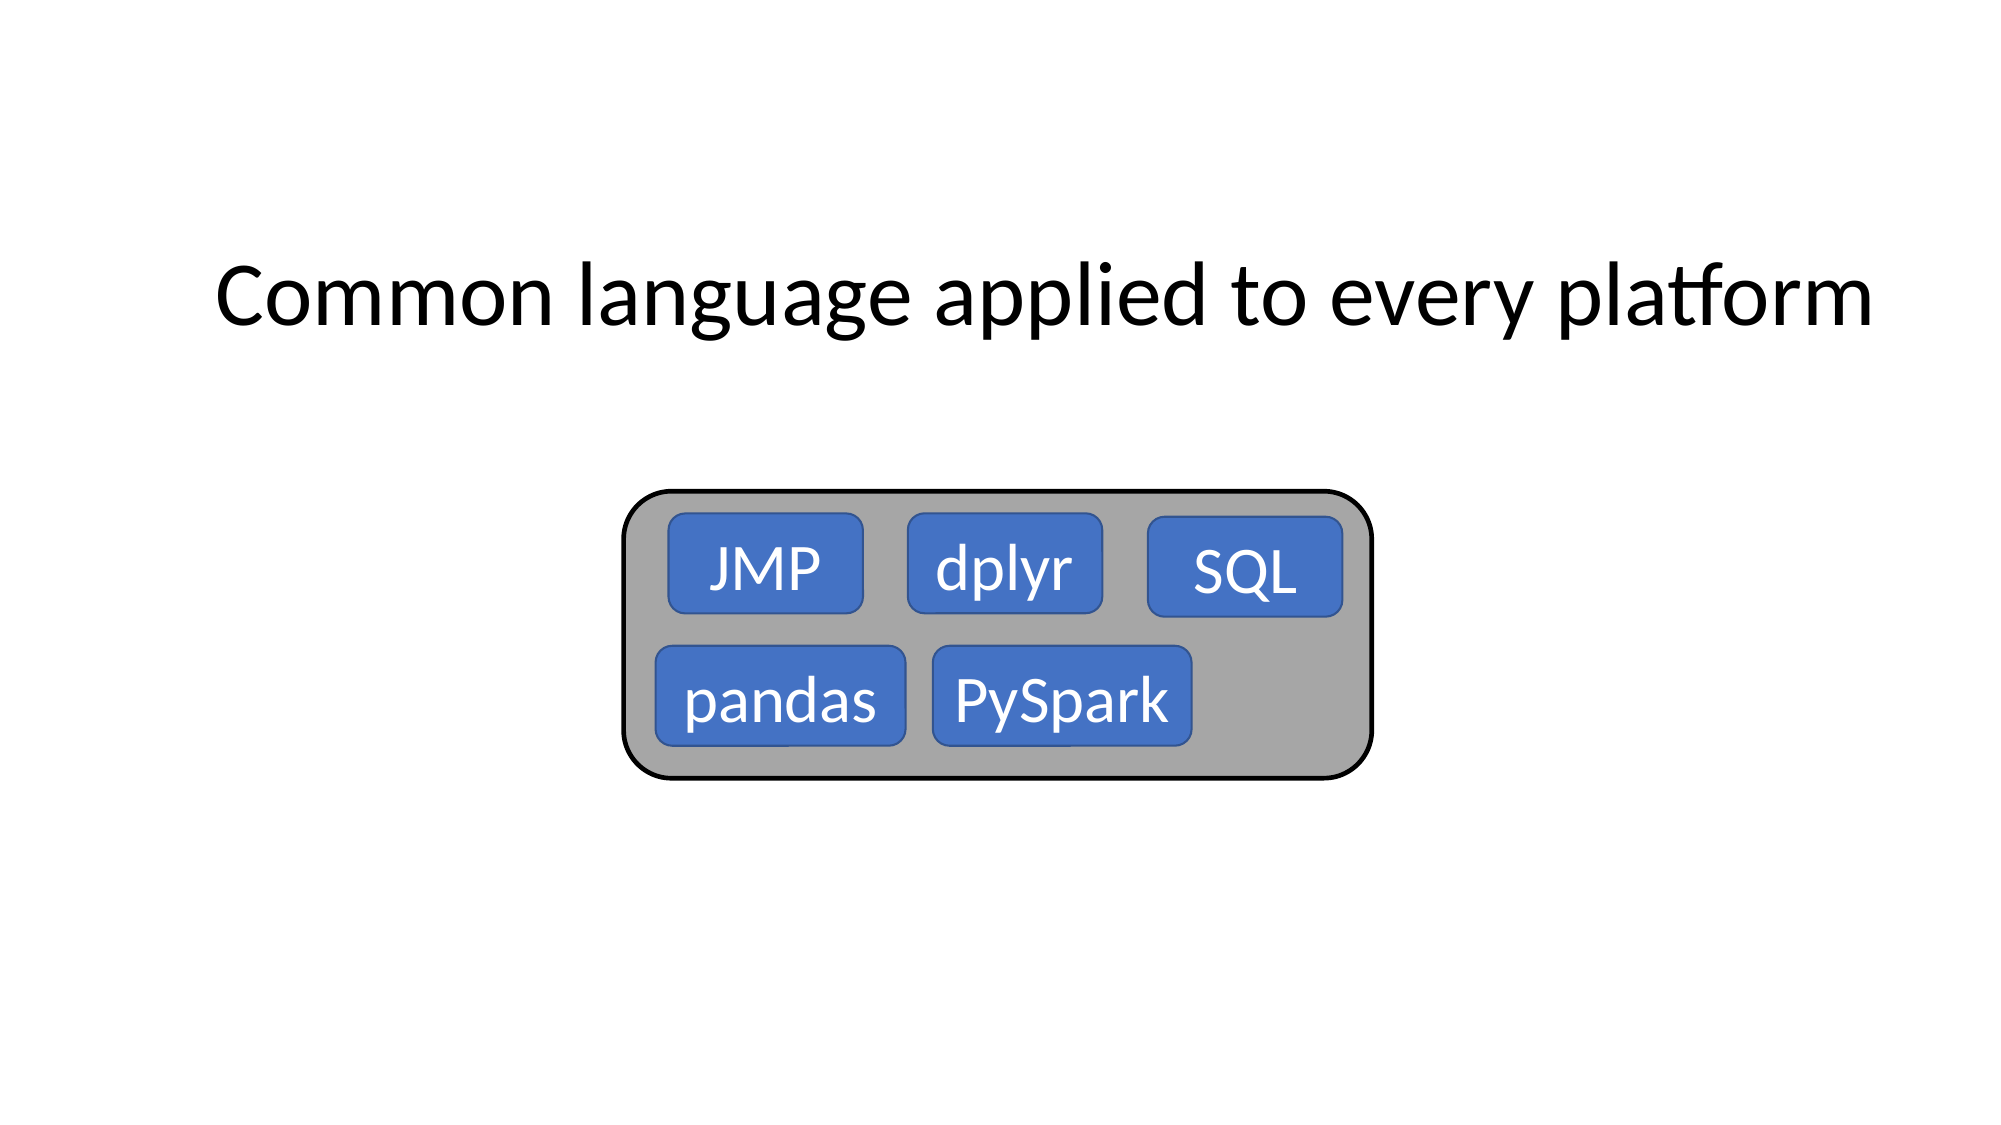

# Common language applied to every platform

dplyr
JMP
SQL
pandas
PySpark